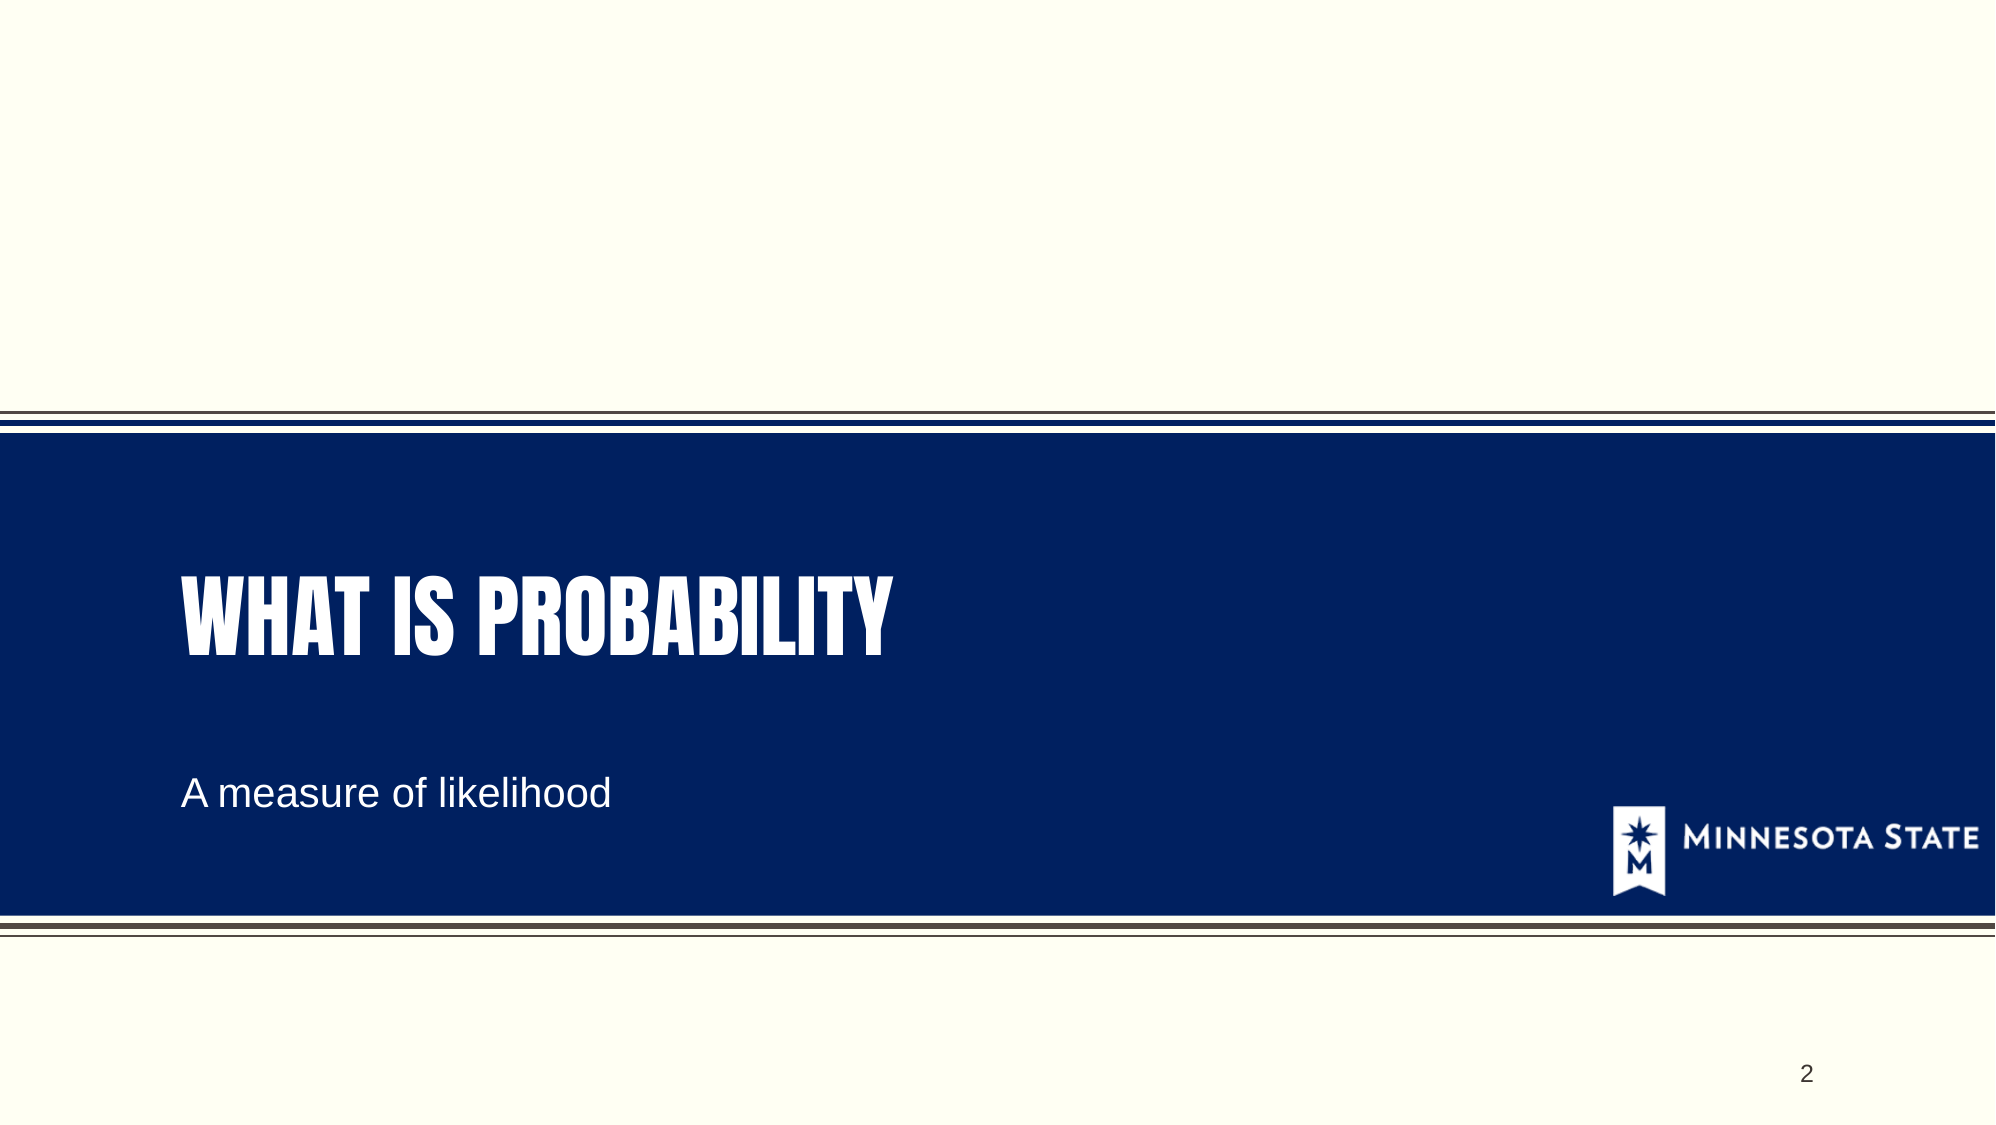

# What is Probability
A measure of likelihood
2